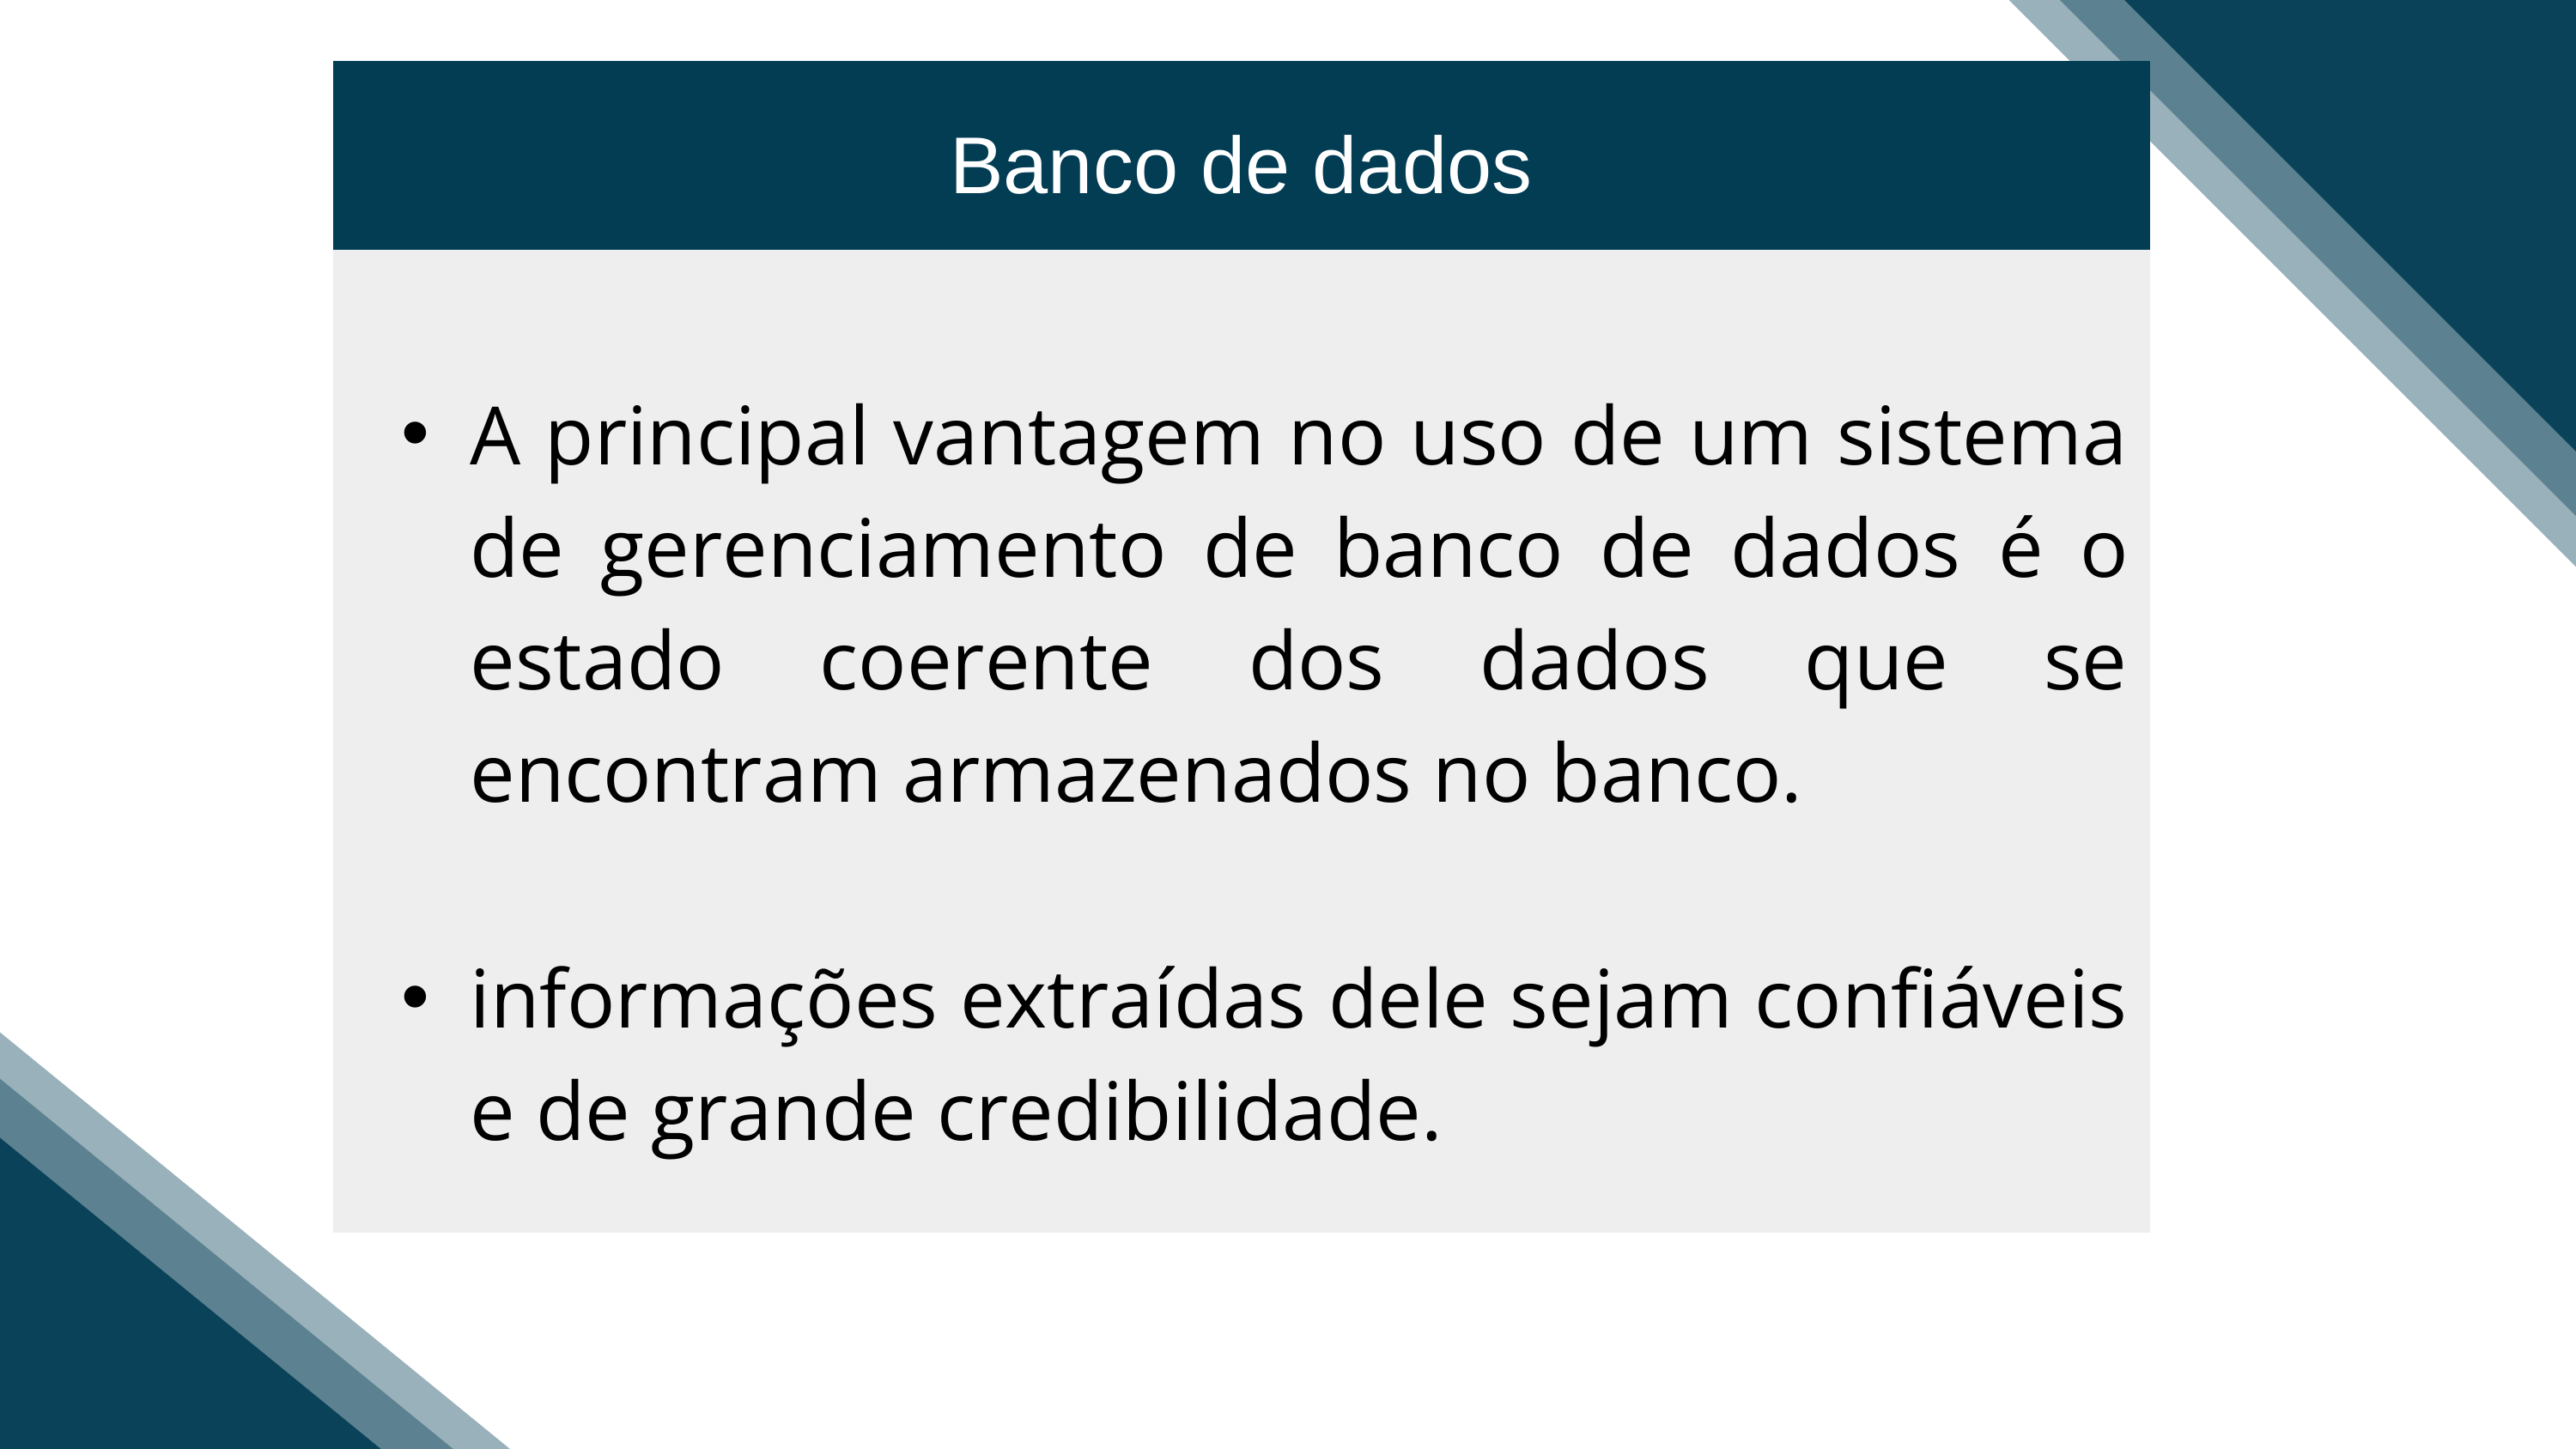

Banco de dados

A principal vantagem no uso de um sistema de gerenciamento de banco de dados é o estado coerente dos dados que se encontram armazenados no banco.
informações extraídas dele sejam confiáveis e de grande credibilidade.